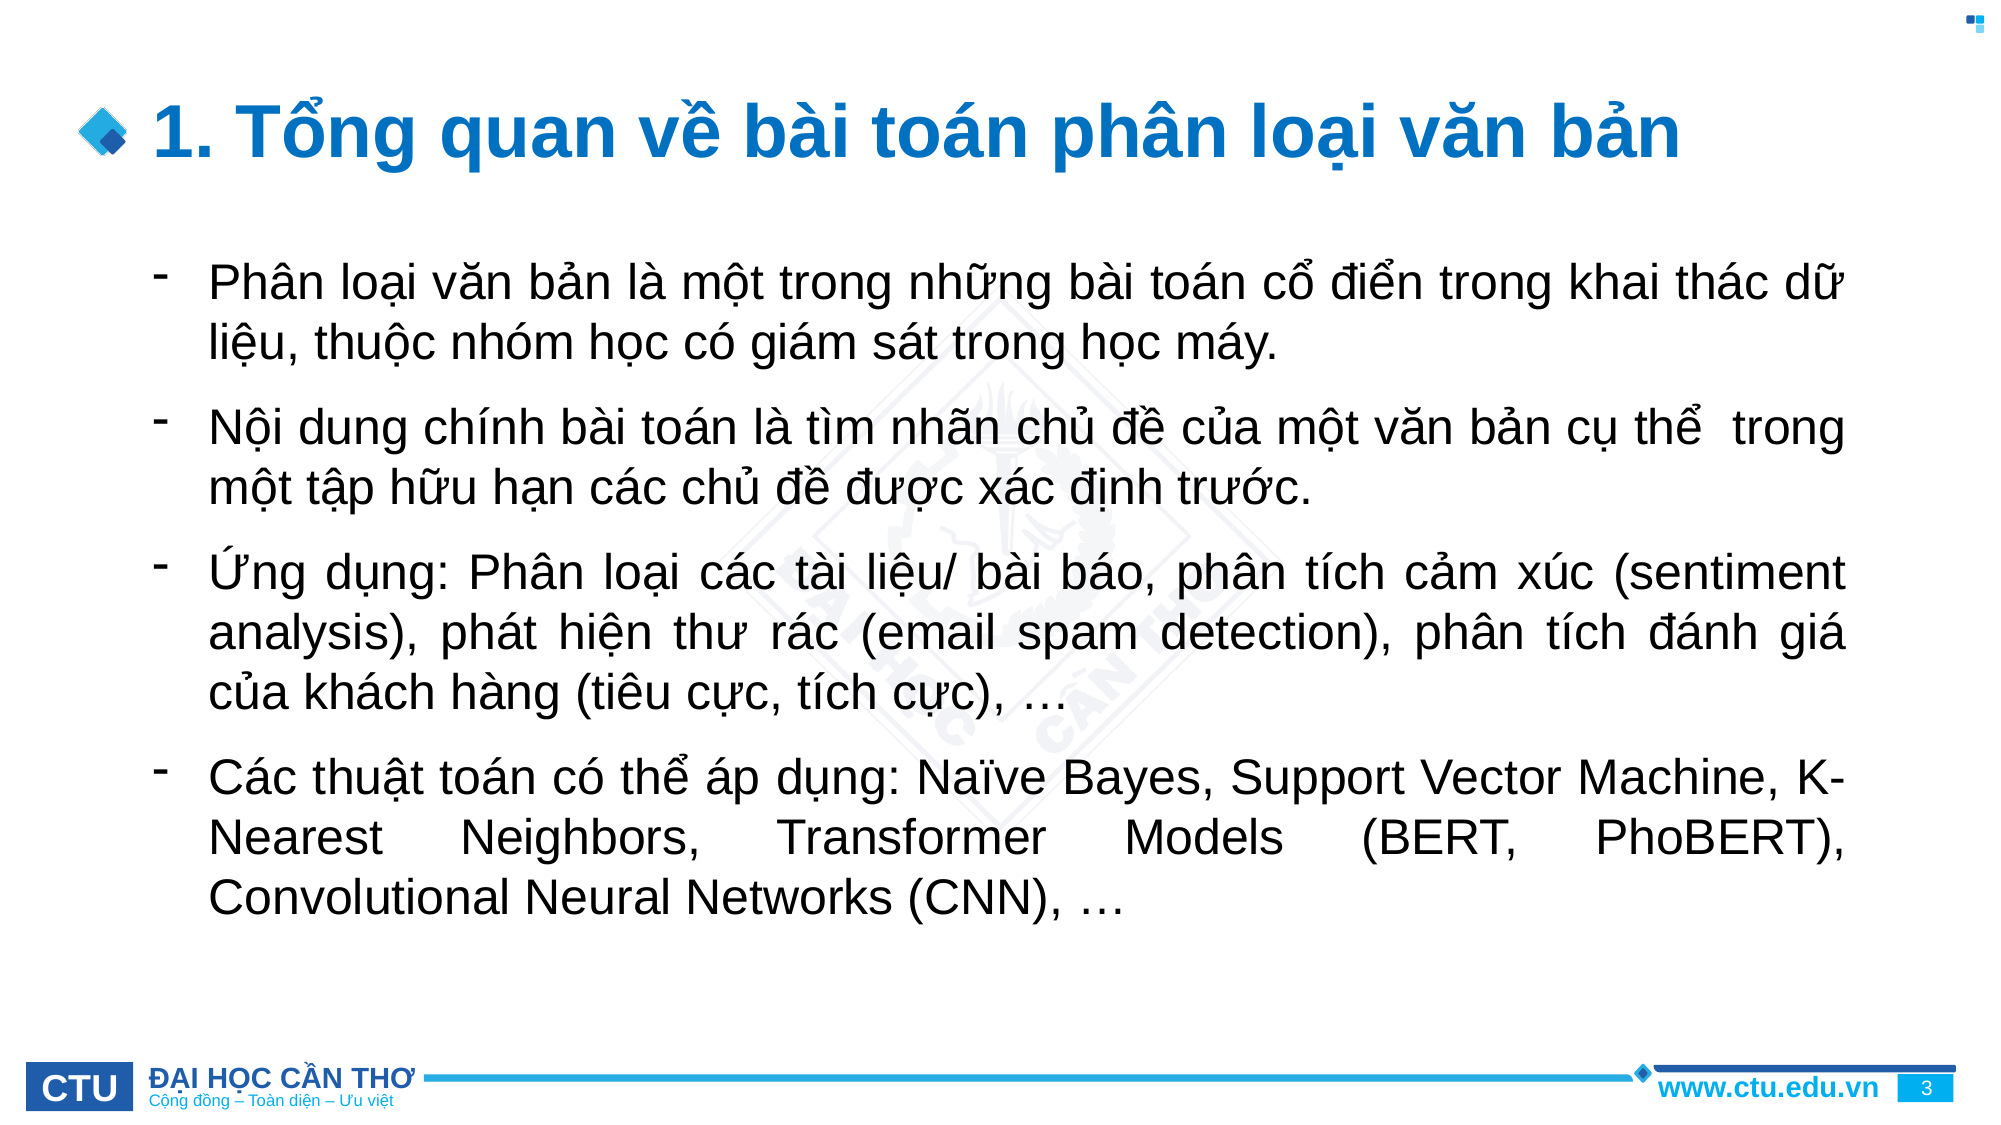

# 1. Tổng quan về bài toán phân loại văn bản
Phân loại văn bản là một trong những bài toán cổ điển trong khai thác dữ liệu, thuộc nhóm học có giám sát trong học máy.
Nội dung chính bài toán là tìm nhãn chủ đề của một văn bản cụ thể  trong một tập hữu hạn các chủ đề được xác định trước.
Ứng dụng: Phân loại các tài liệu/ bài báo, phân tích cảm xúc (sentiment analysis), phát hiện thư rác (email spam detection), phân tích đánh giá của khách hàng (tiêu cực, tích cực), …
Các thuật toán có thể áp dụng: Naïve Bayes, Support Vector Machine, K-Nearest Neighbors, Transformer Models (BERT, PhoBERT), Convolutional Neural Networks (CNN), …